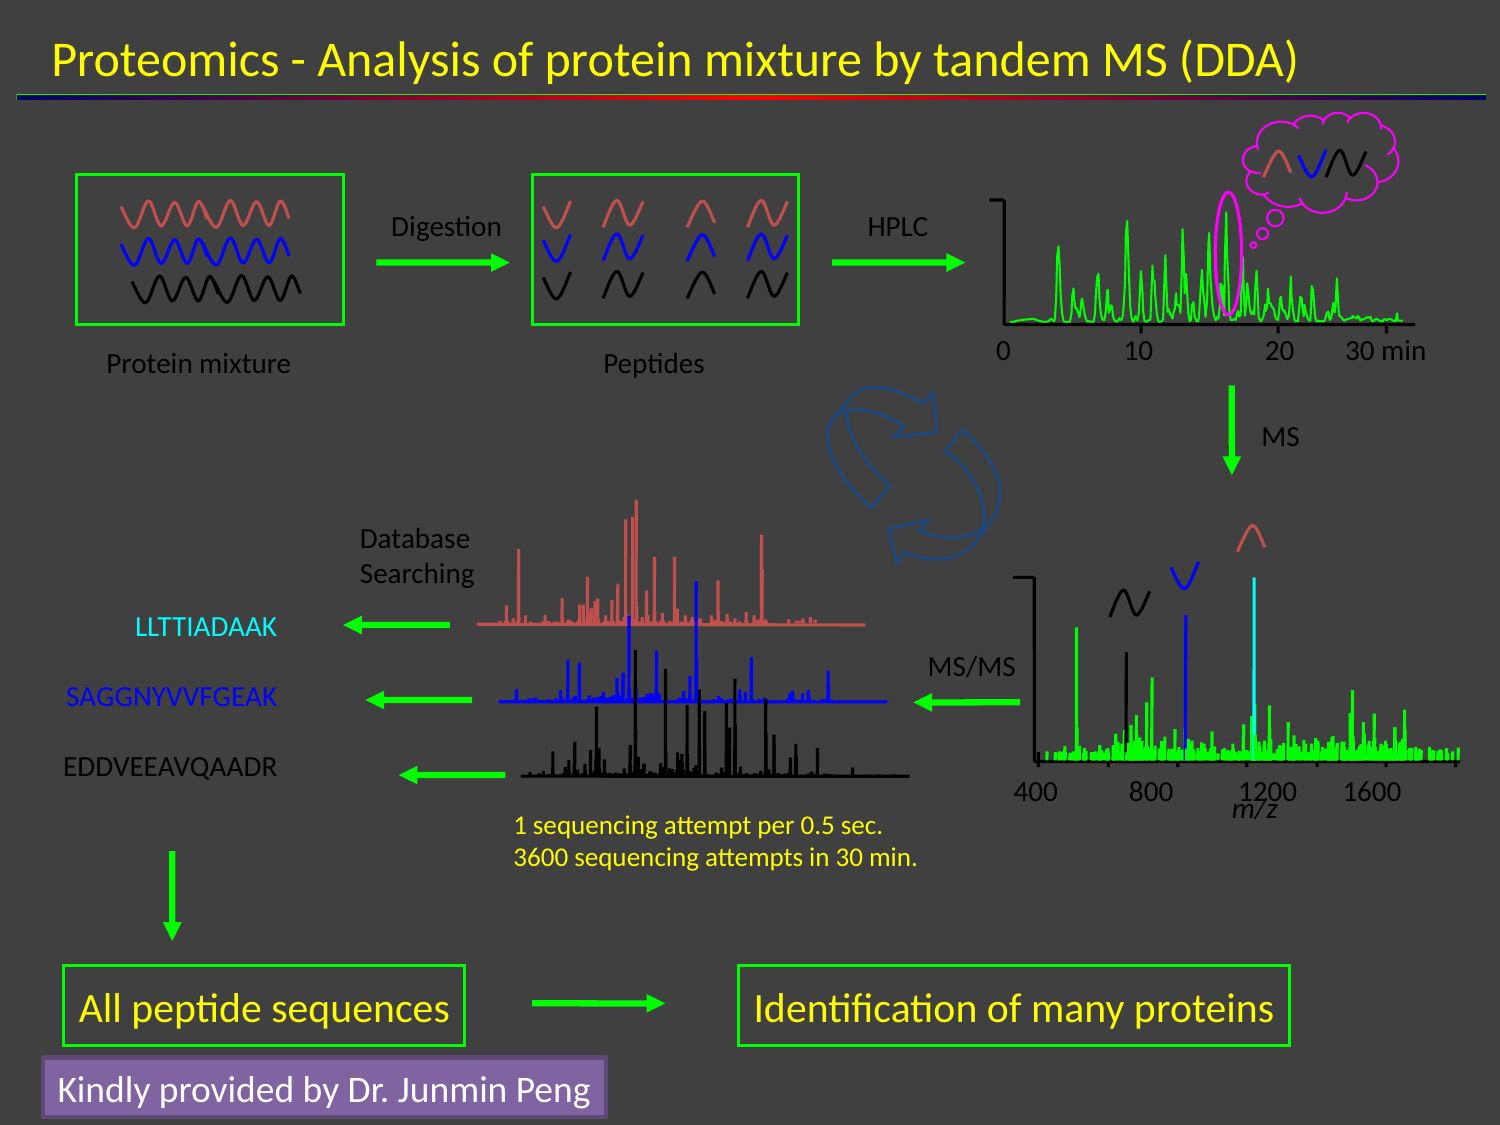

Proteomics - Analysis of protein mixture by tandem MS (DDA)

HPLC

10
20
30 min
0

Digestion

Protein mixture
Peptides

1 sequencing attempt per 0.5 sec.
3600 sequencing attempts in 30 min.
MS

400           800          1200       1600
m/z

MS/MS

Database
Searching
LLTTIADAAK

SAGGNYVVFGEAK

EDDVEEAVQAADR

All peptide sequences
Identification of many proteins

Kindly provided by Dr. Junmin Peng